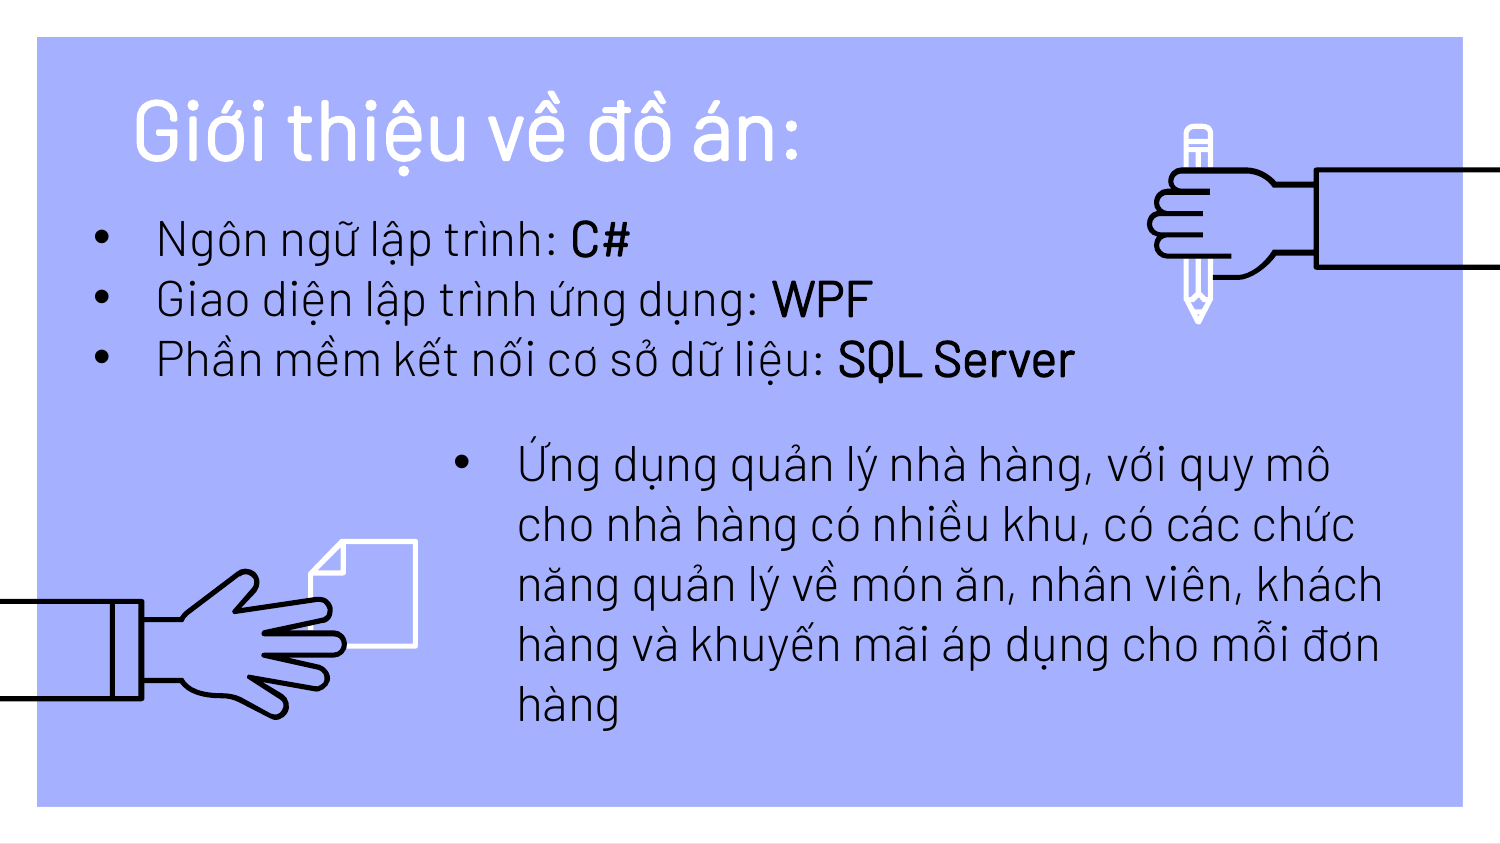

# Giới thiệu về đồ án:
Ngôn ngữ lập trình: C#
Giao diện lập trình ứng dụng: WPF
Phần mềm kết nối cơ sở dữ liệu: SQL Server
Ứng dụng quản lý nhà hàng, với quy mô cho nhà hàng có nhiều khu, có các chức năng quản lý về món ăn, nhân viên, khách hàng và khuyến mãi áp dụng cho mỗi đơn hàng